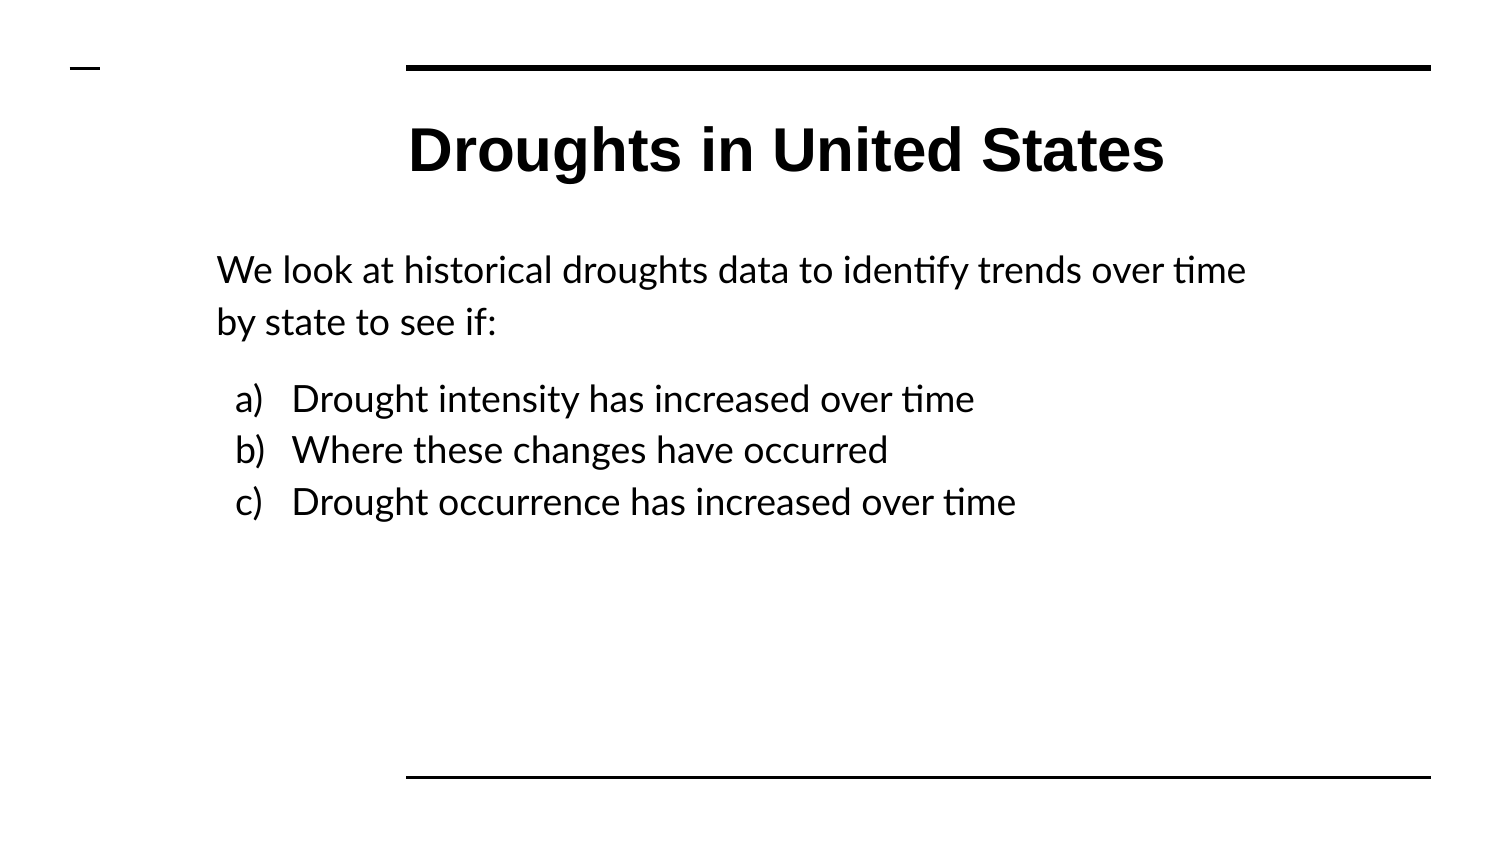

# Droughts in United States
We look at historical droughts data to identify trends over time by state to see if:
Drought intensity has increased over time
Where these changes have occurred
Drought occurrence has increased over time